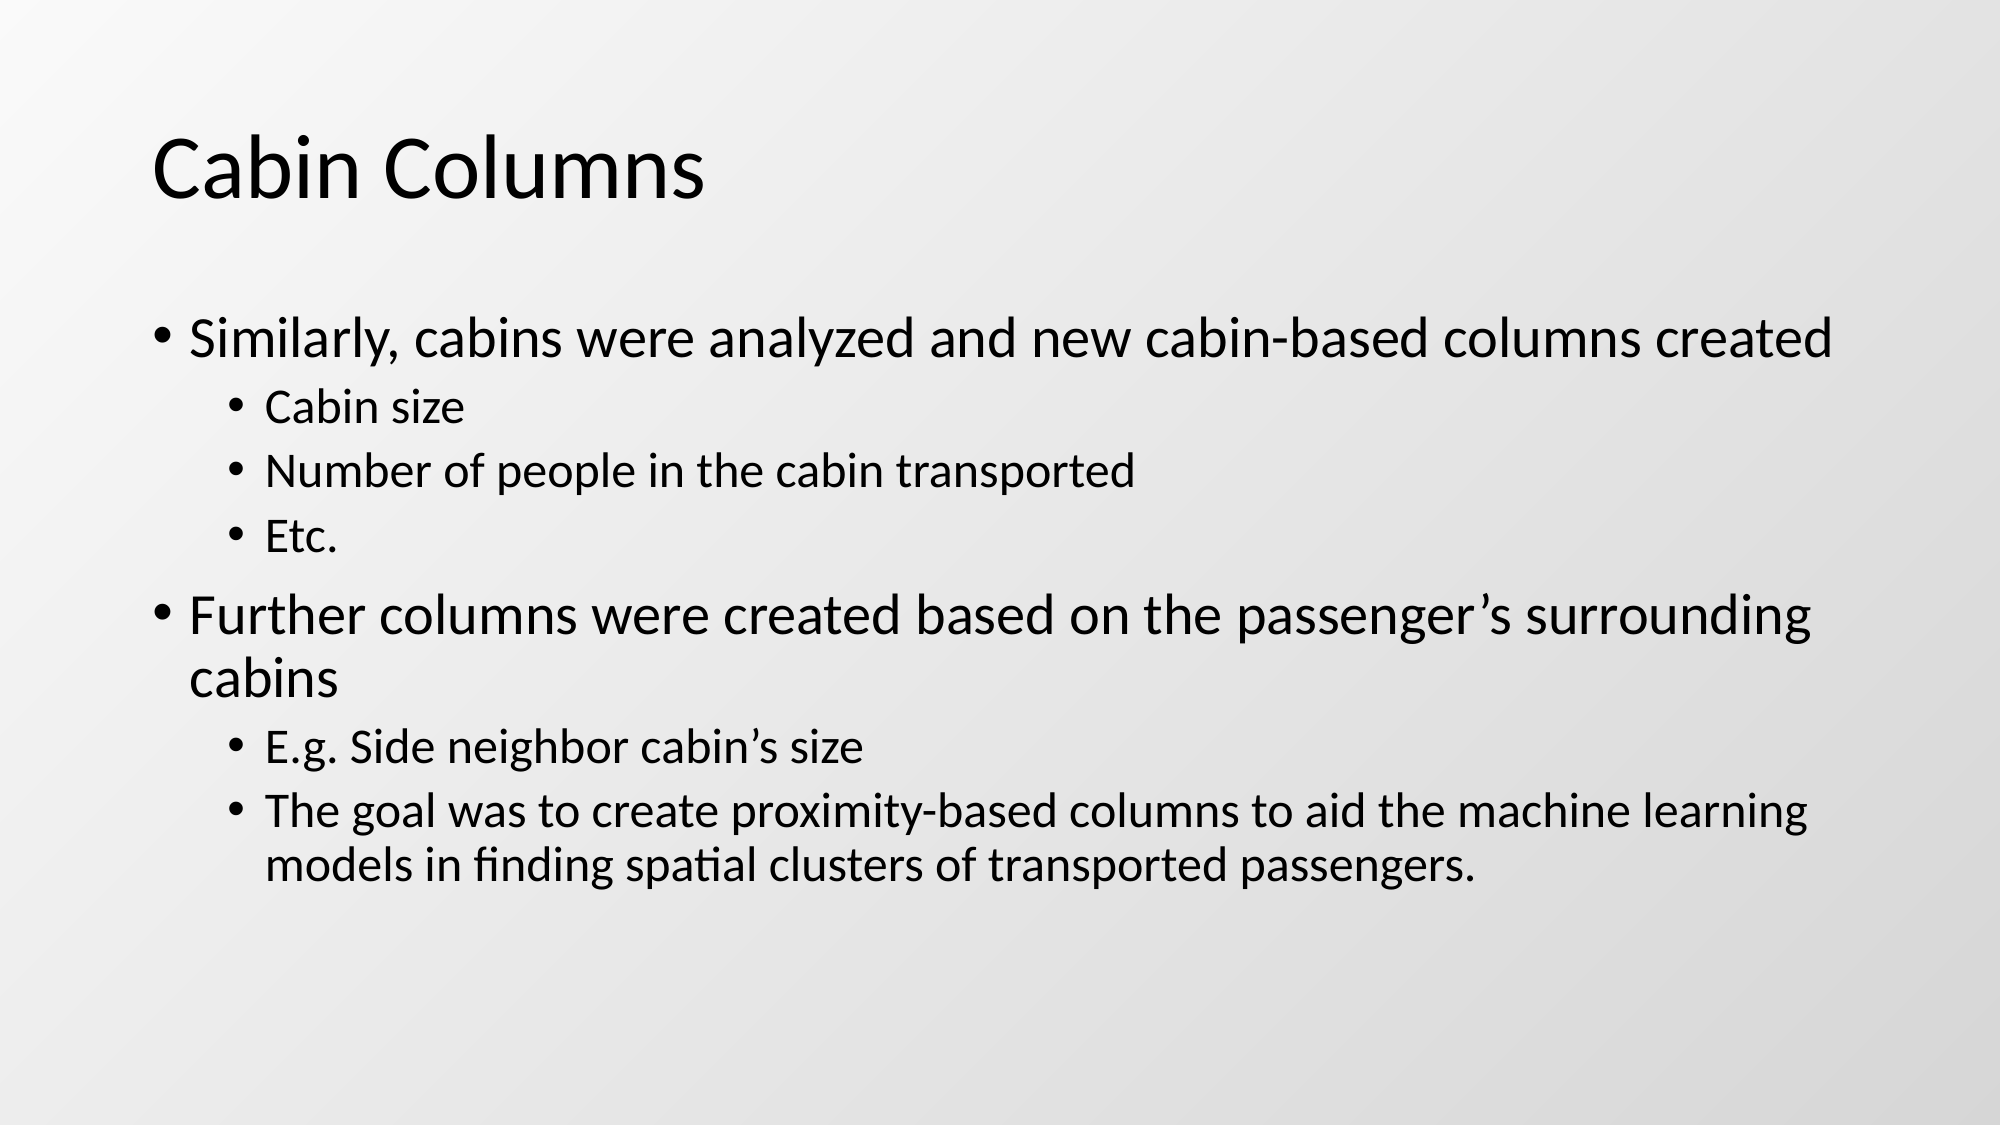

# Cabin Columns
Similarly, cabins were analyzed and new cabin-based columns created
Cabin size
Number of people in the cabin transported
Etc.
Further columns were created based on the passenger’s surrounding cabins
E.g. Side neighbor cabin’s size
The goal was to create proximity-based columns to aid the machine learning models in finding spatial clusters of transported passengers.